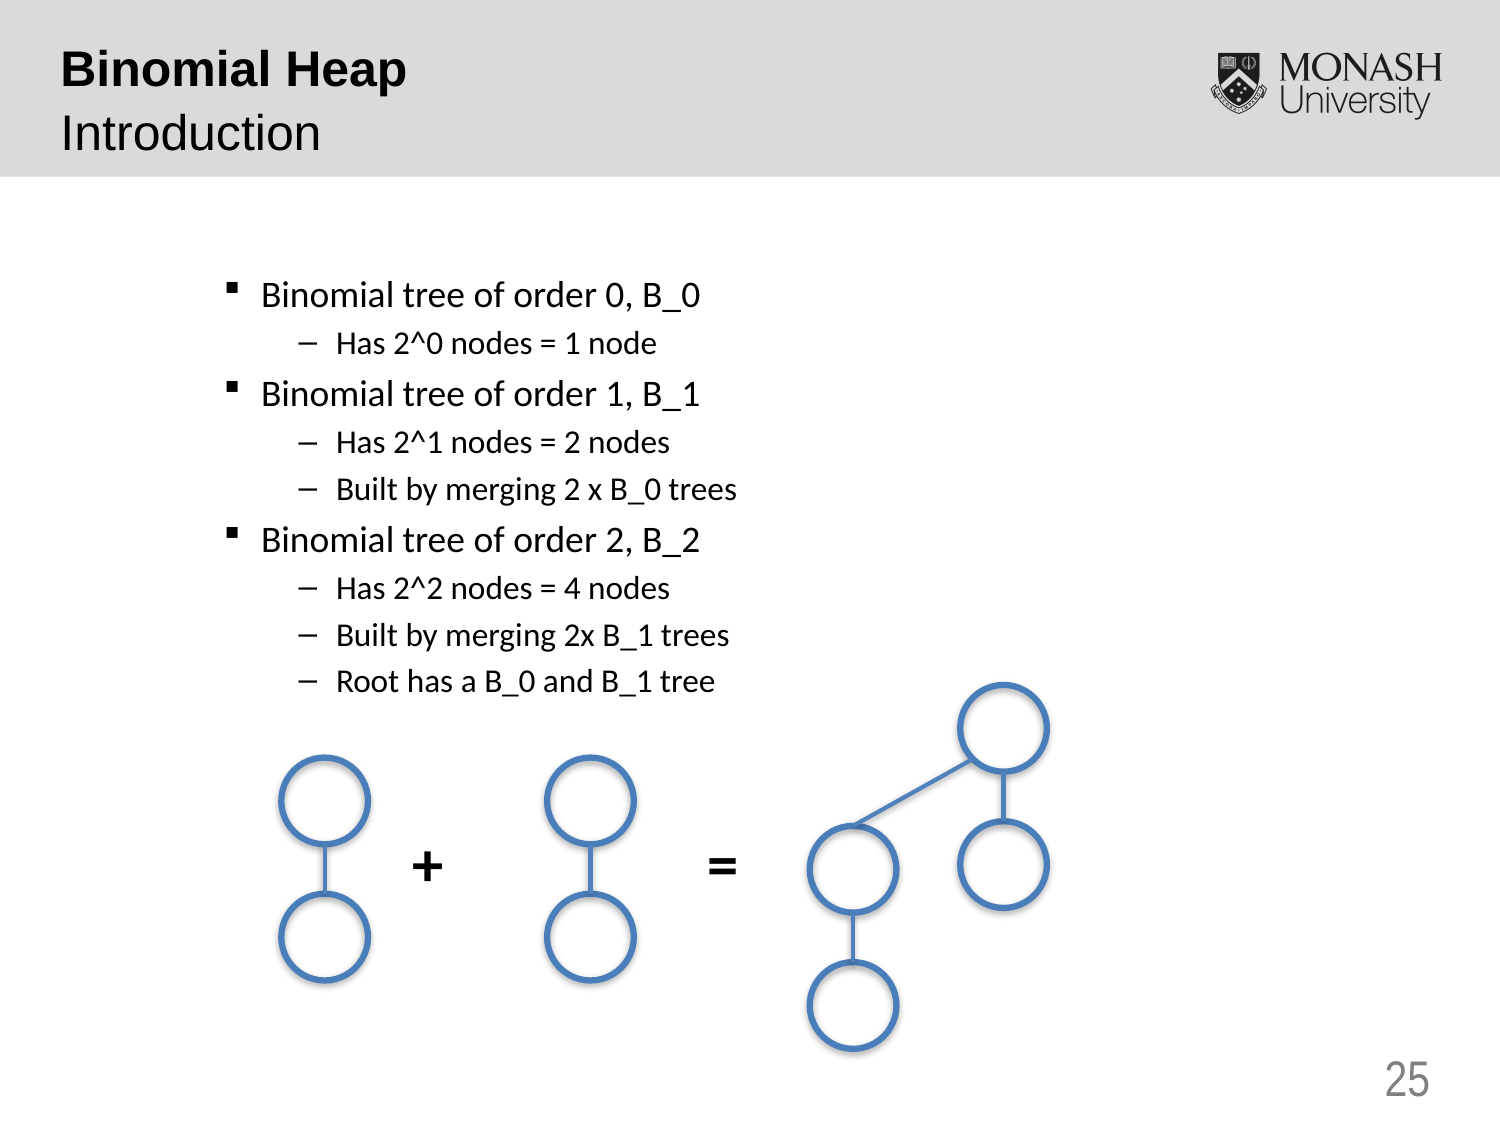

Binomial Heap
Introduction
Binomial tree of order 0, B_0
Has 2^0 nodes = 1 node
Binomial tree of order 1, B_1
Has 2^1 nodes = 2 nodes
Built by merging 2 x B_0 trees
Binomial tree of order 2, B_2
Has 2^2 nodes = 4 nodes
Built by merging 2x B_1 trees
Root has a B_0 and B_1 tree

+
=